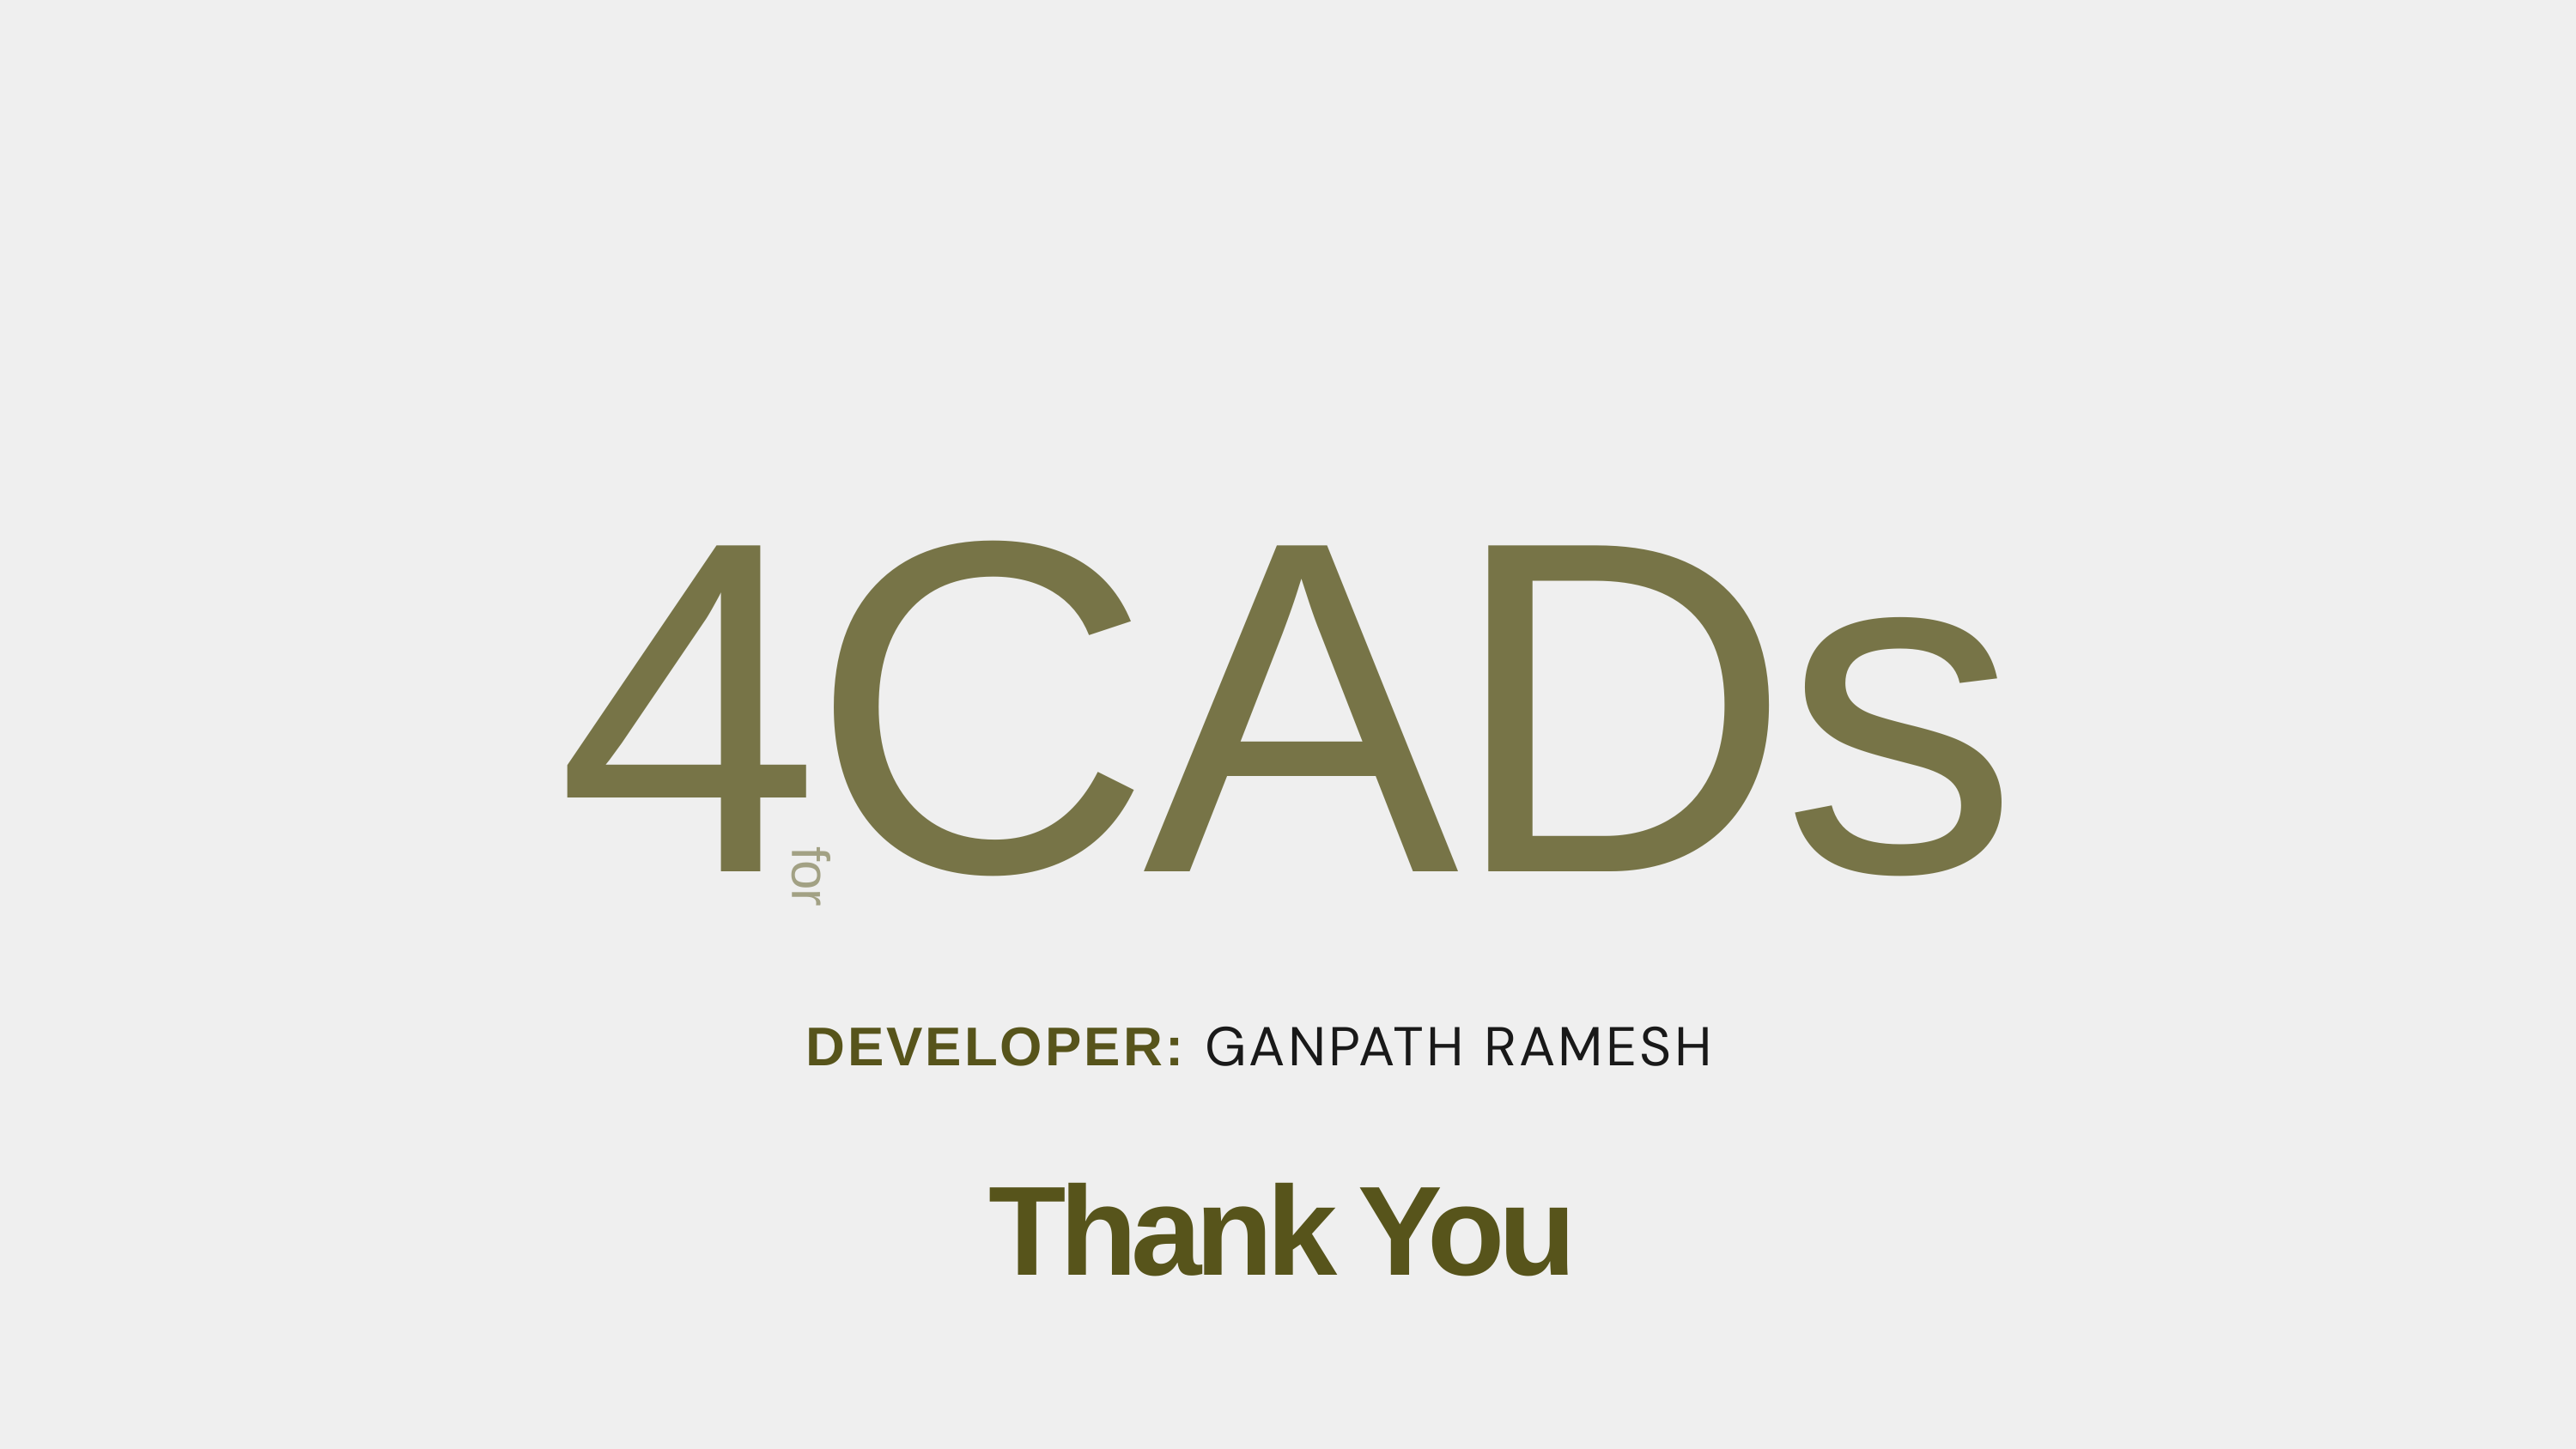

4CADs
for
DEVELOPER: GANPATH RAMESH
Thank You